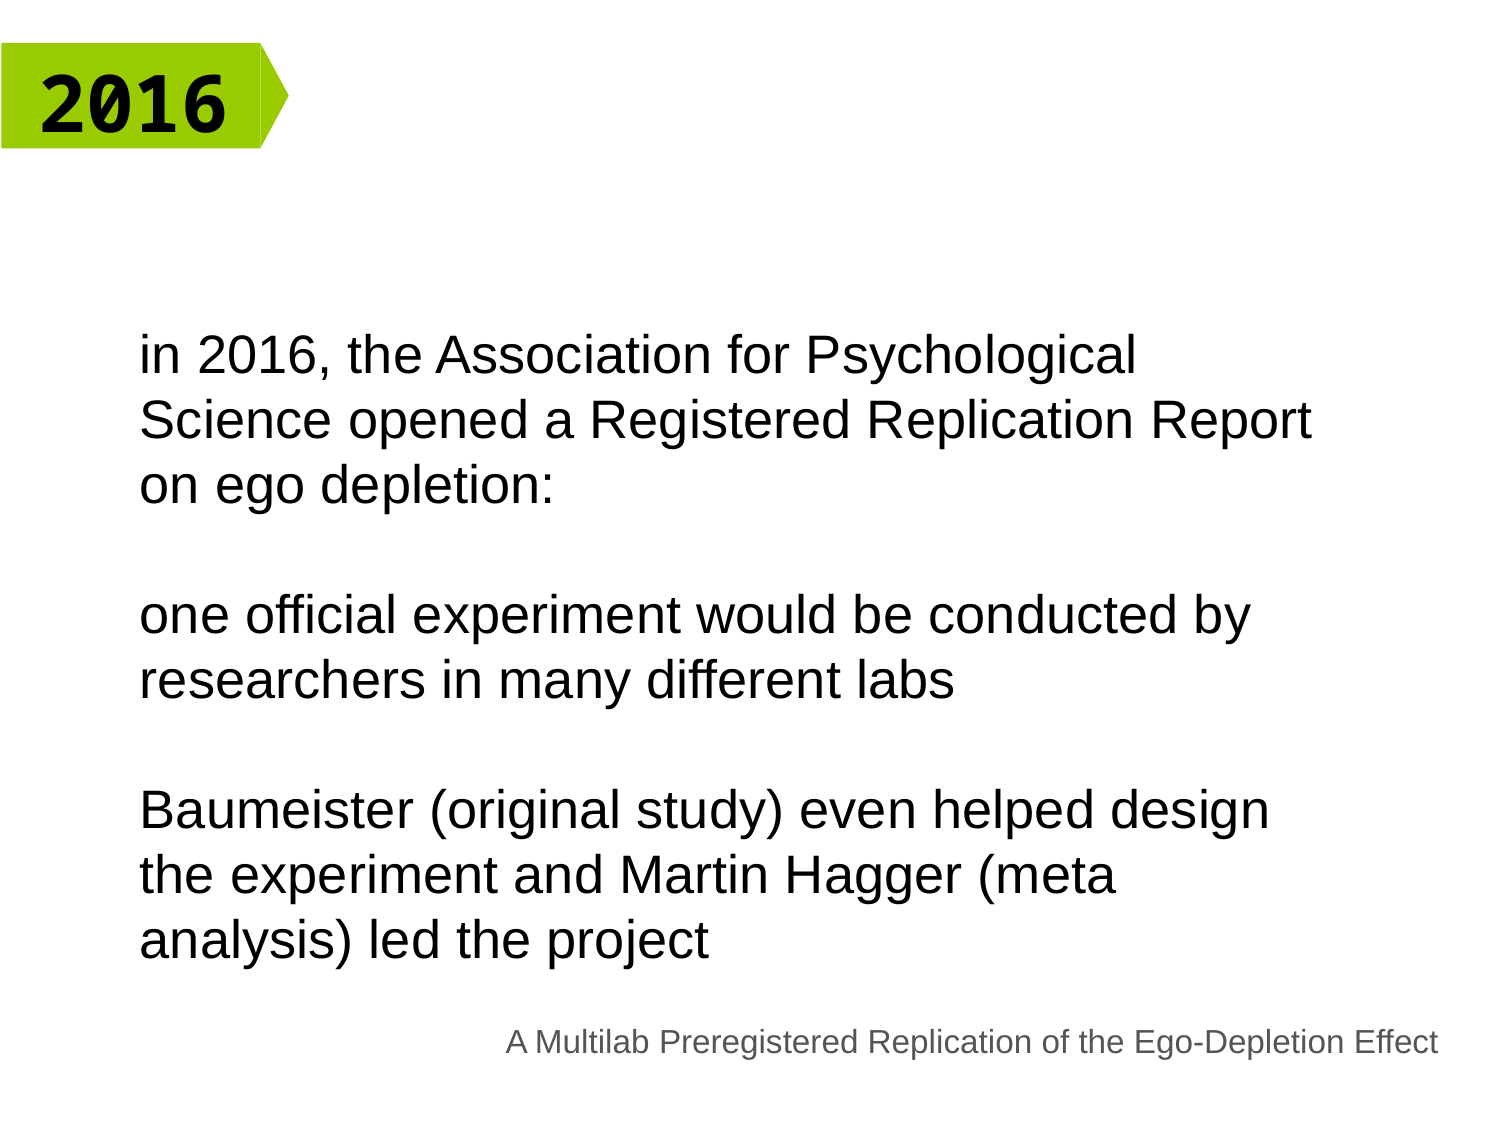

2016

in 2016, the Association for Psychological Science opened a Registered Replication Report on ego depletion:

one official experiment would be conducted by researchers in many different labs

Baumeister (original study) even helped design the experiment and Martin Hagger (meta analysis) led the project
A Multilab Preregistered Replication of the Ego-Depletion Effect